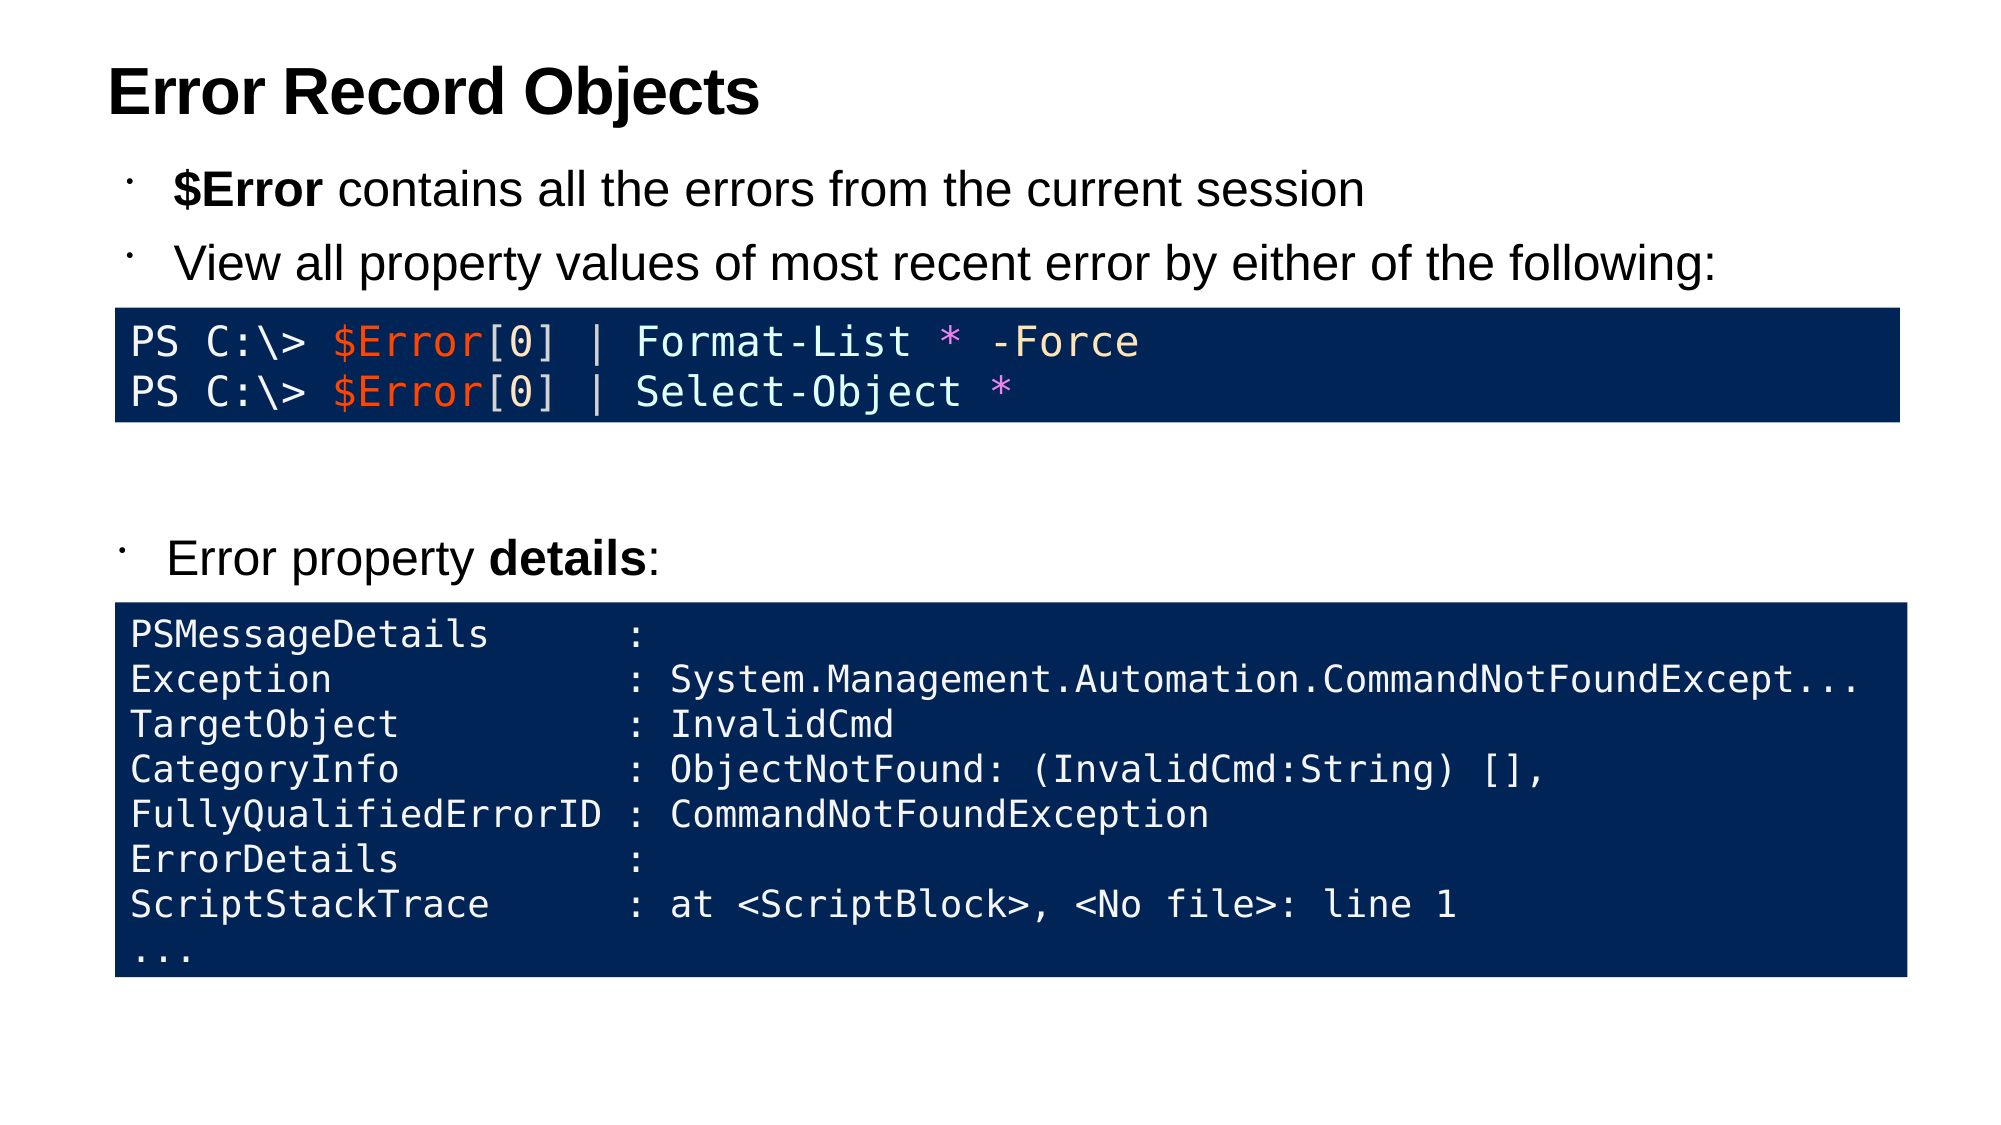

# Error Record Objects
$Error contains all the errors from the current session
View all property values of most recent error by either of the following:

PS C:\> $Error[0] | Format-List * -Force
PS C:\> $Error[0] | Select-Object *

Error property details:

PSMessageDetails      :
Exception             : System.Management.Automation.CommandNotFoundExcept...
TargetObject          : InvalidCmd
CategoryInfo          : ObjectNotFound: (InvalidCmd:String) [],
FullyQualifiedErrorID : CommandNotFoundException
ErrorDetails          :
ScriptStackTrace      : at <ScriptBlock>, <No file>: line 1
...